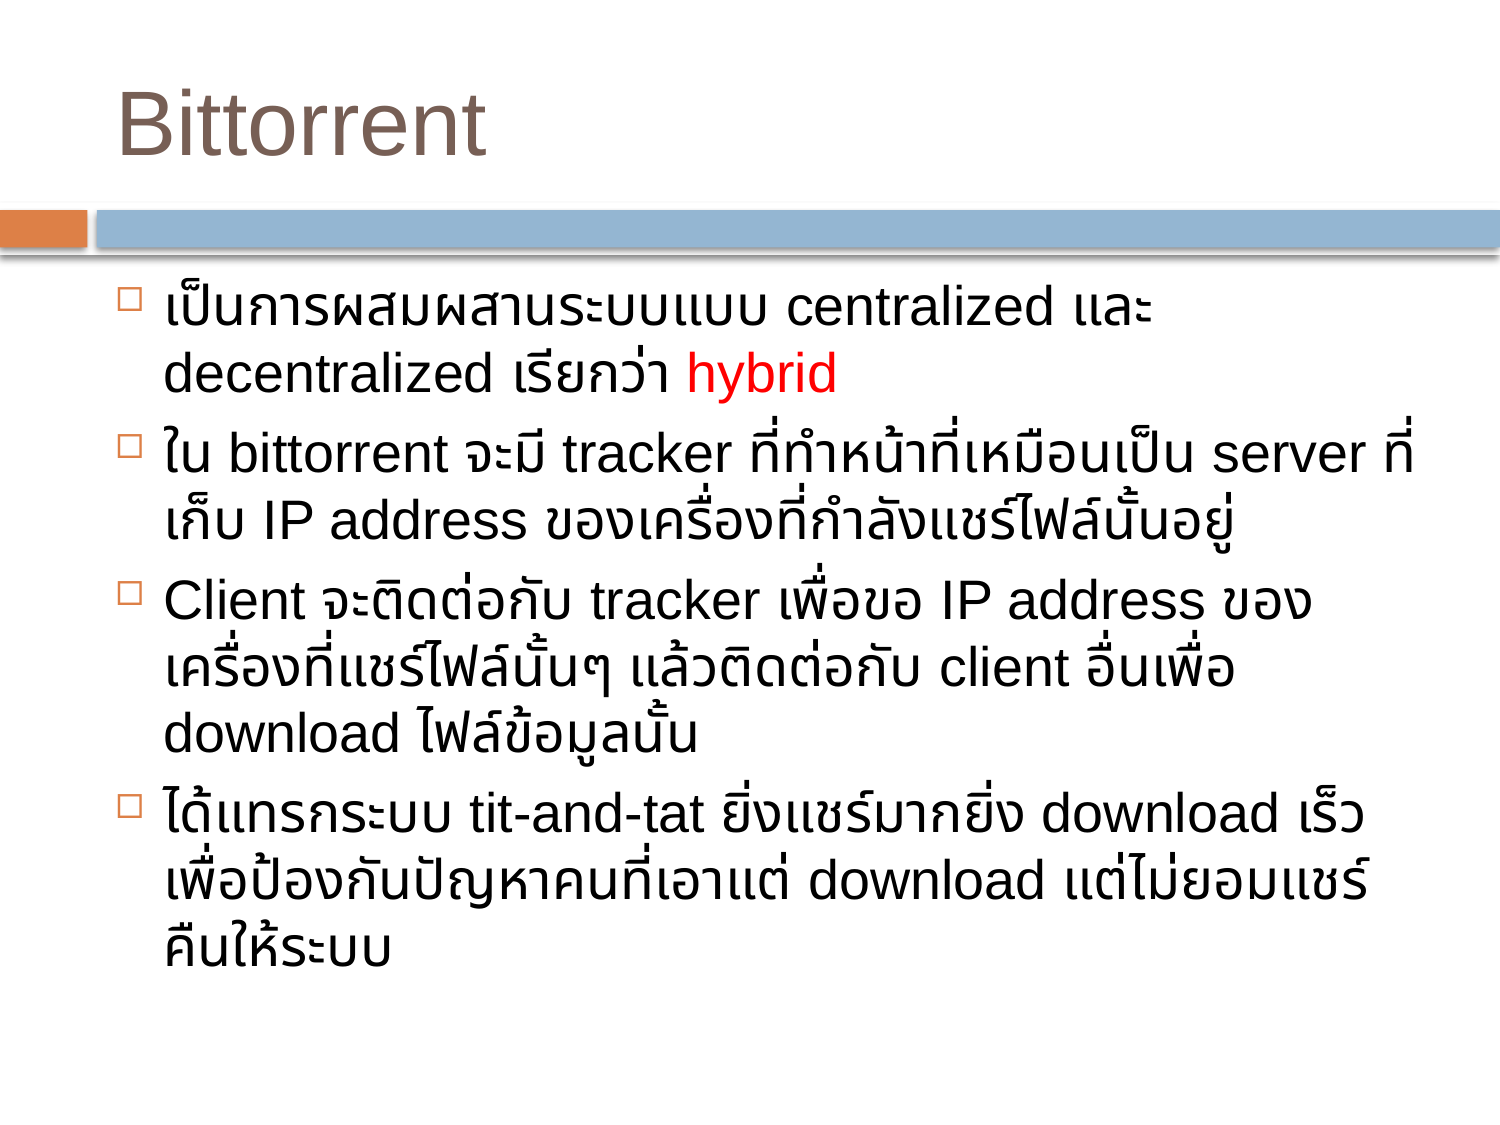

# Bittorrent
เป็นการผสมผสานระบบแบบ centralized และ decentralized เรียกว่า hybrid
ใน bittorrent จะมี tracker ที่ทำหน้าที่เหมือนเป็น server ที่เก็บ IP address ของเครื่องที่กำลังแชร์ไฟล์นั้นอยู่
Client จะติดต่อกับ tracker เพื่อขอ IP address ของเครื่องที่แชร์ไฟล์นั้นๆ แล้วติดต่อกับ client อื่นเพื่อ download ไฟล์ข้อมูลนั้น
ได้แทรกระบบ tit-and-tat ยิ่งแชร์มากยิ่ง download เร็วเพื่อป้องกันปัญหาคนที่เอาแต่ download แต่ไม่ยอมแชร์คืนให้ระบบ